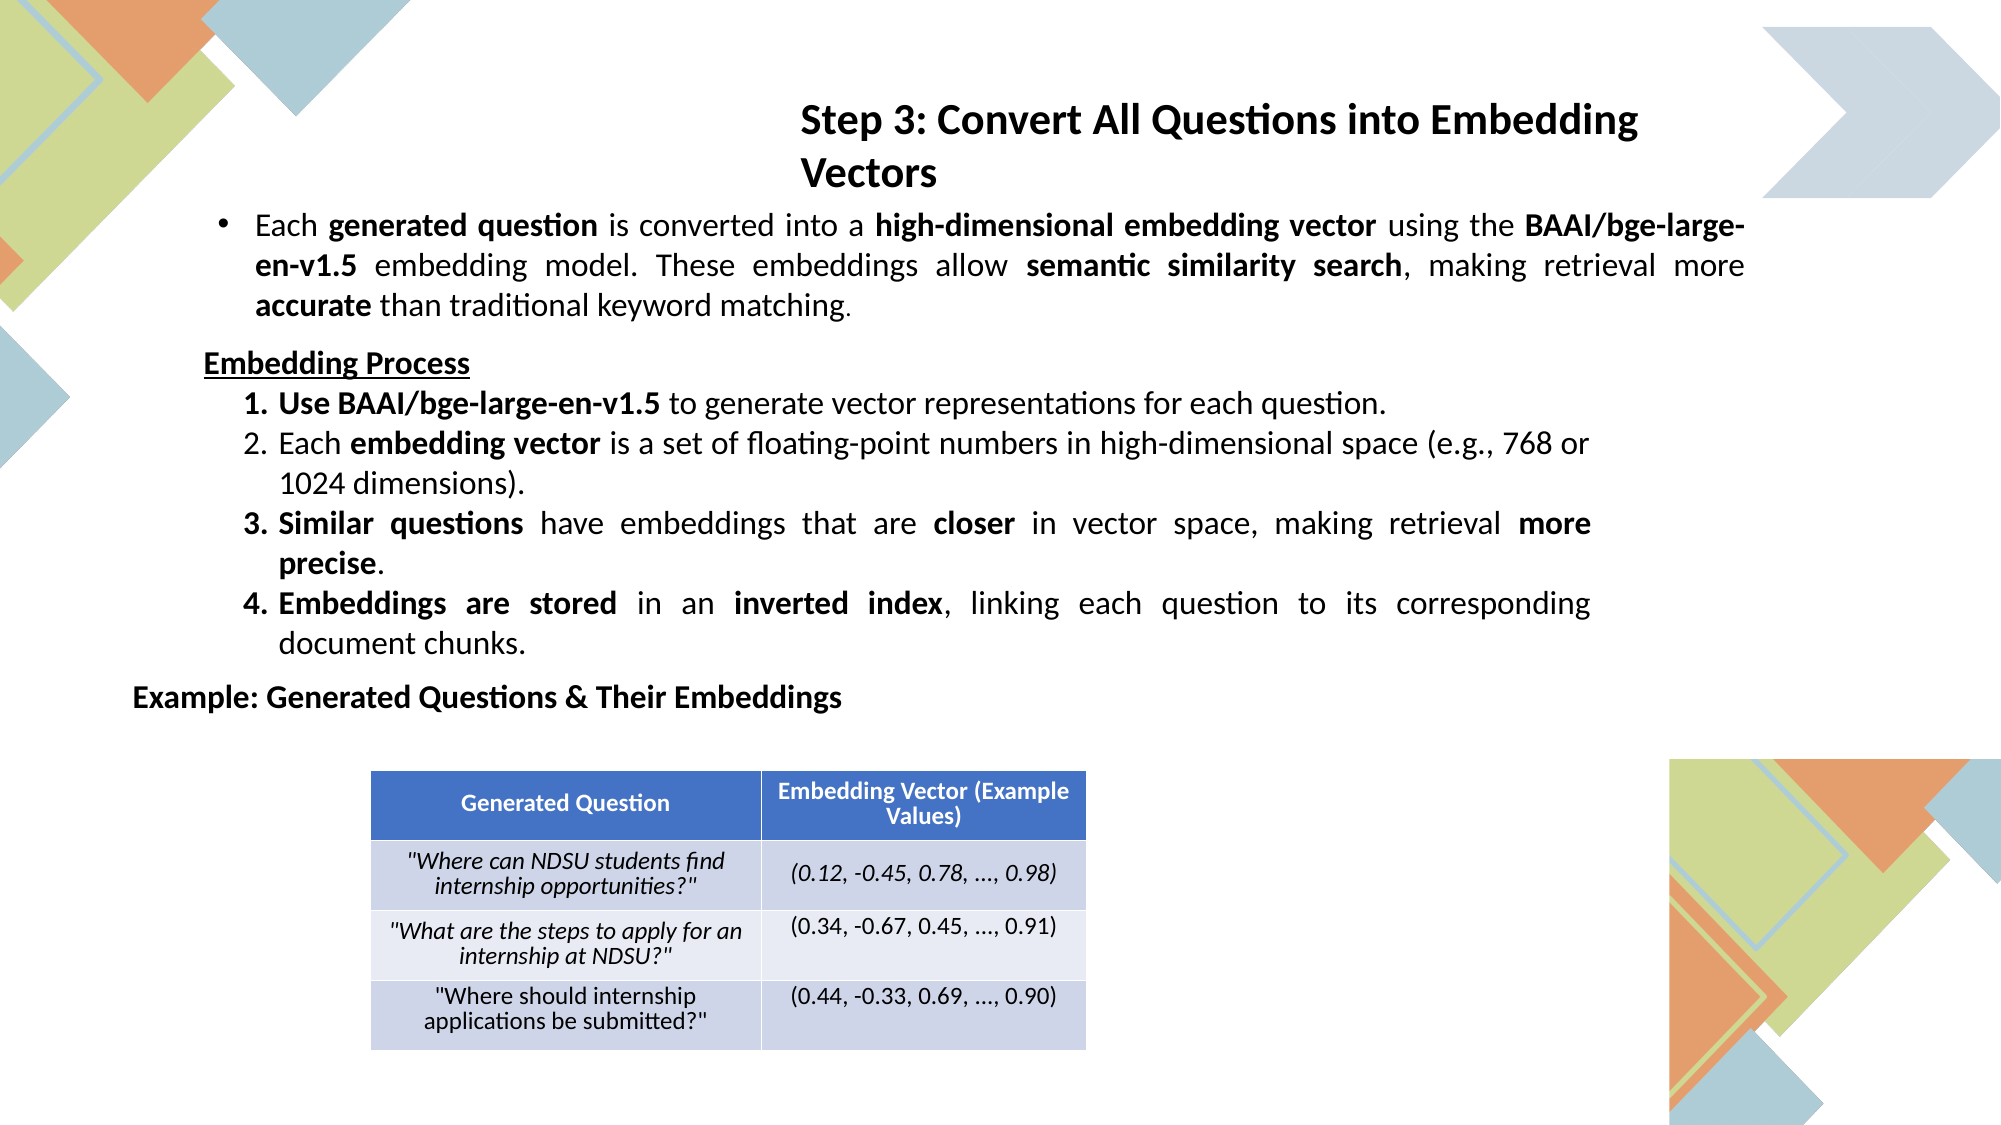

Step 3: Convert All Questions into Embedding Vectors

Each generated question is converted into a high-dimensional embedding vector using the BAAI/bge-large-en-v1.5 embedding model. These embeddings allow semantic similarity search, making retrieval more accurate than traditional keyword matching.

Embedding Process
Use BAAI/bge-large-en-v1.5 to generate vector representations for each question.
Each embedding vector is a set of floating-point numbers in high-dimensional space (e.g., 768 or 1024 dimensions).
Similar questions have embeddings that are closer in vector space, making retrieval more precise.
Embeddings are stored in an inverted index, linking each question to its corresponding document chunks.
Example: Generated Questions & Their Embeddings

| Generated Question | Embedding Vector (Example Values) |
| --- | --- |
| "Where can NDSU students find internship opportunities?" | (0.12, -0.45, 0.78, ..., 0.98) |
| "What are the steps to apply for an internship at NDSU?" | (0.34, -0.67, 0.45, ..., 0.91) |
| "Where should internship applications be submitted?" | (0.44, -0.33, 0.69, ..., 0.90) |